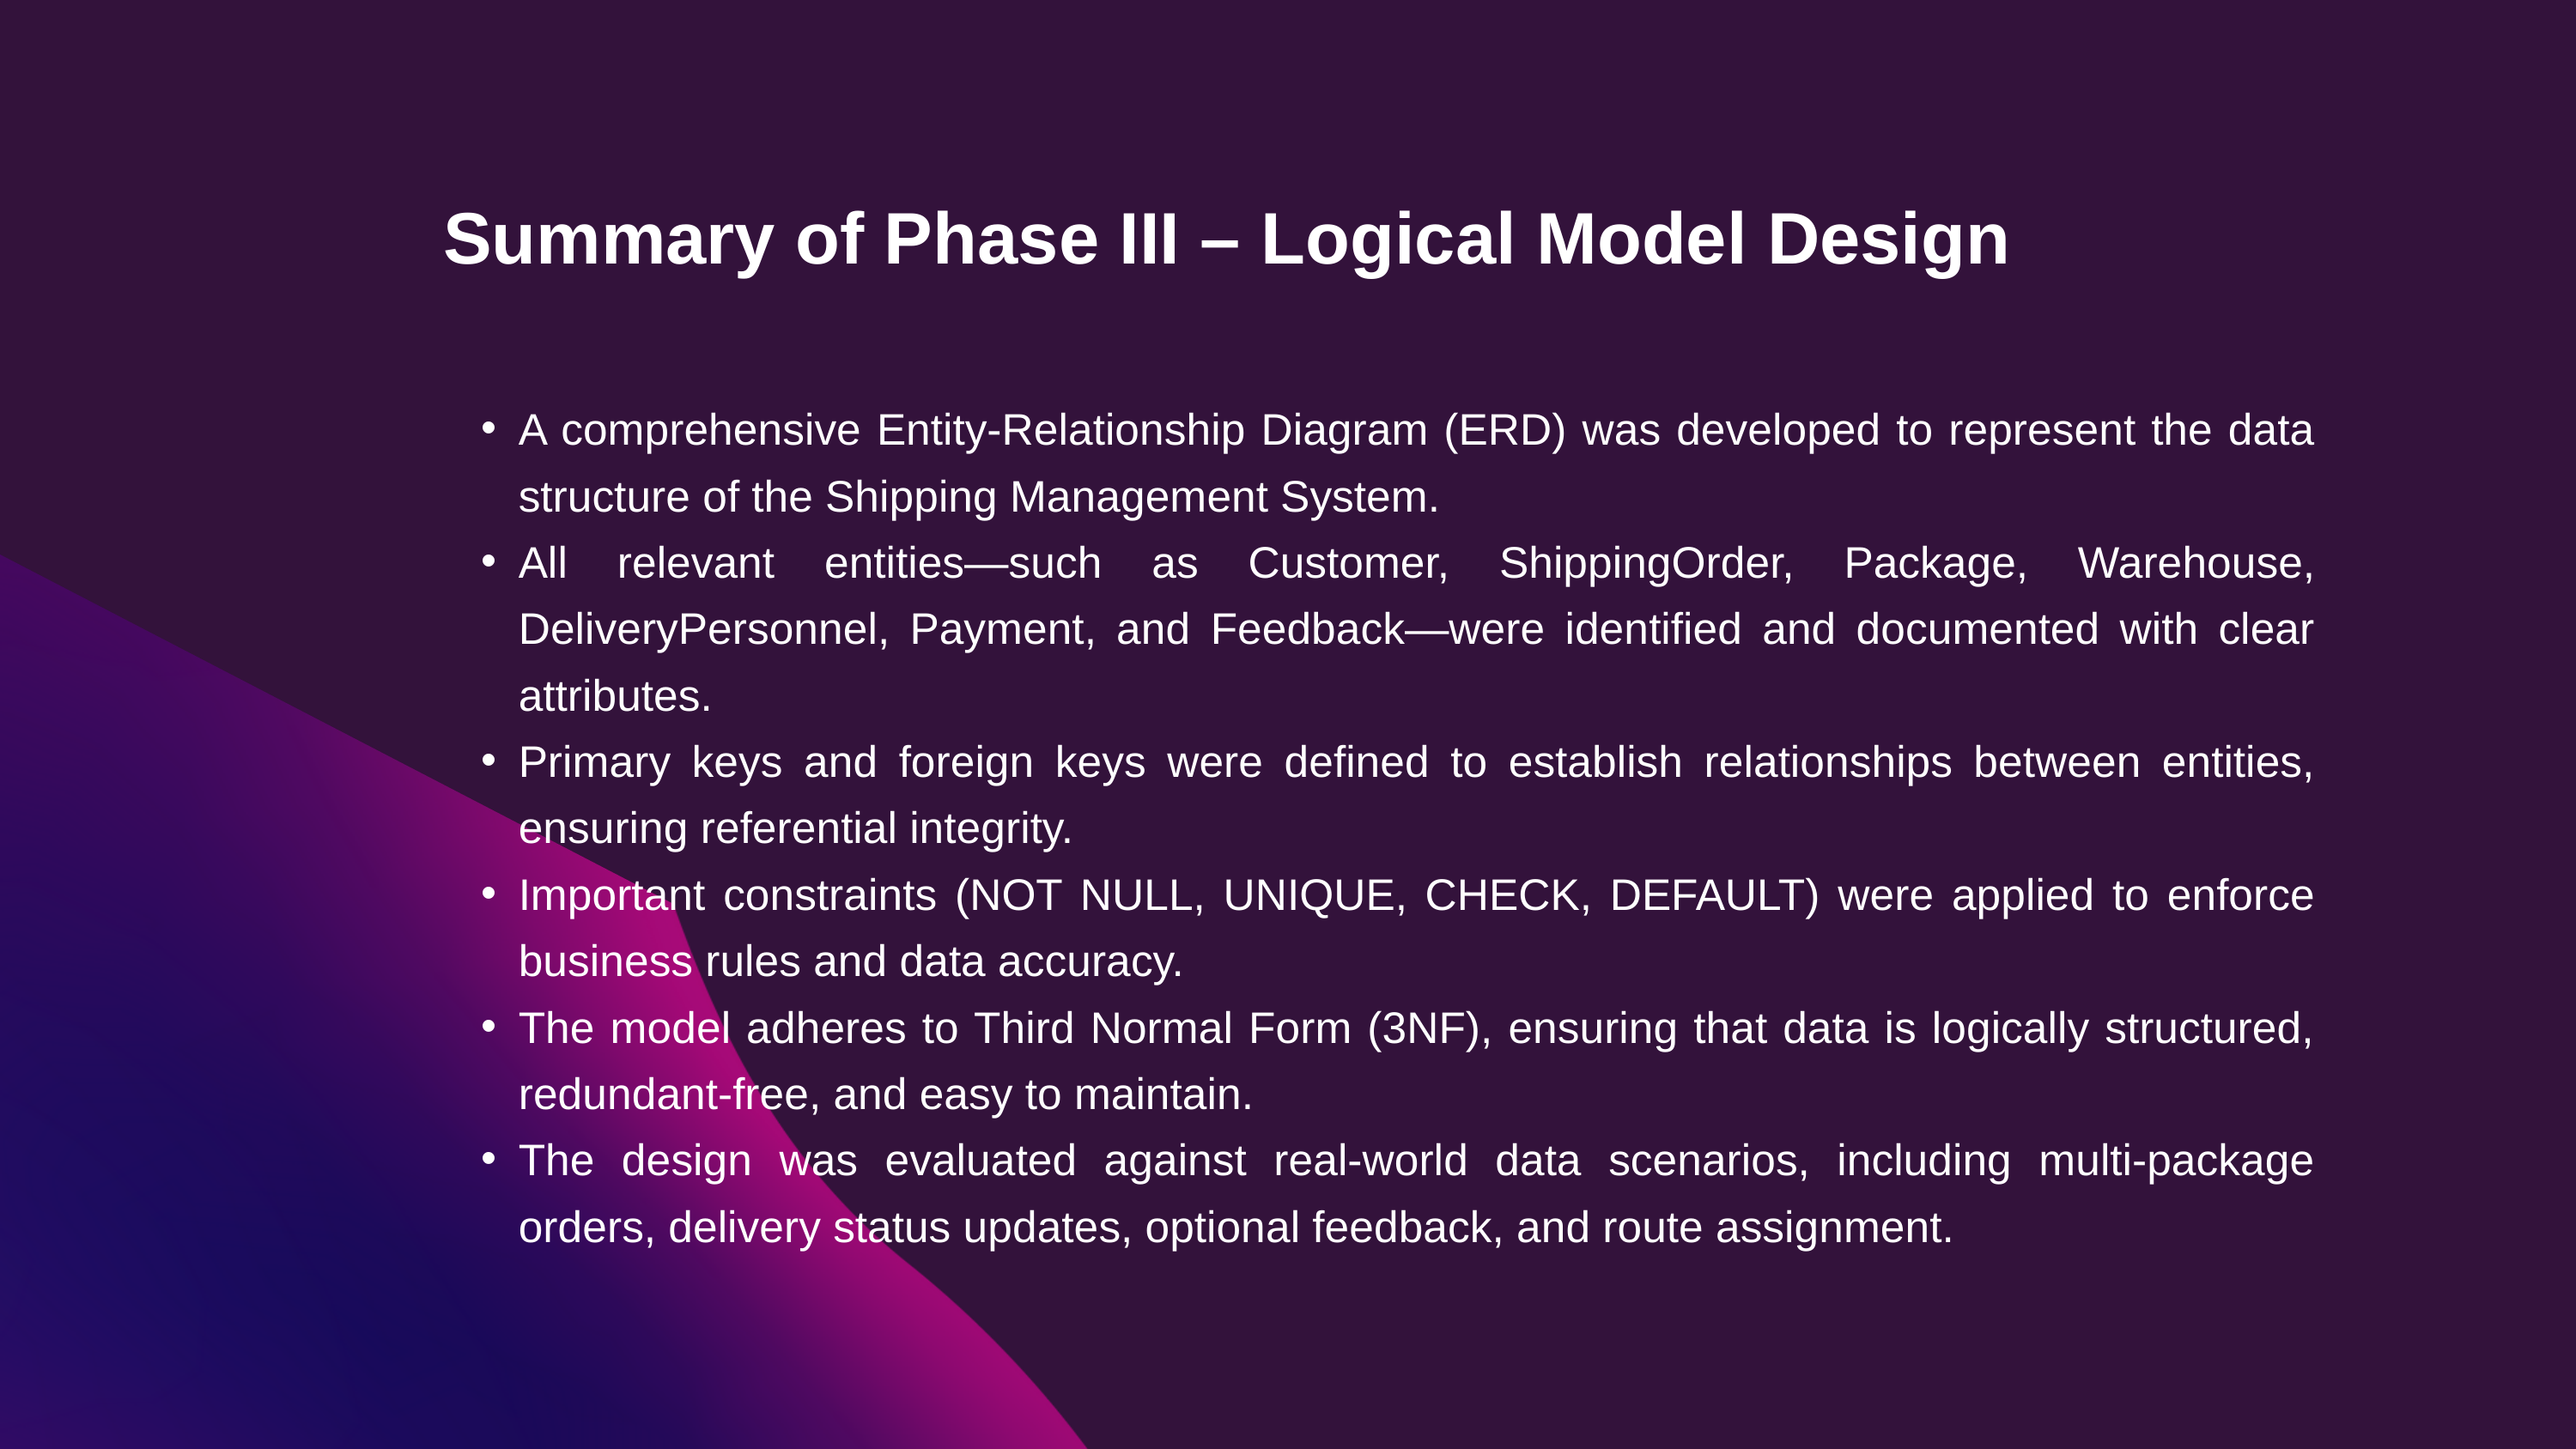

Summary of Phase III – Logical Model Design

A comprehensive Entity-Relationship Diagram (ERD) was developed to represent the data structure of the Shipping Management System.
All relevant entities—such as Customer, ShippingOrder, Package, Warehouse, DeliveryPersonnel, Payment, and Feedback—were identified and documented with clear attributes.
Primary keys and foreign keys were defined to establish relationships between entities, ensuring referential integrity.
Important constraints (NOT NULL, UNIQUE, CHECK, DEFAULT) were applied to enforce business rules and data accuracy.
The model adheres to Third Normal Form (3NF), ensuring that data is logically structured, redundant-free, and easy to maintain.
The design was evaluated against real-world data scenarios, including multi-package orders, delivery status updates, optional feedback, and route assignment.